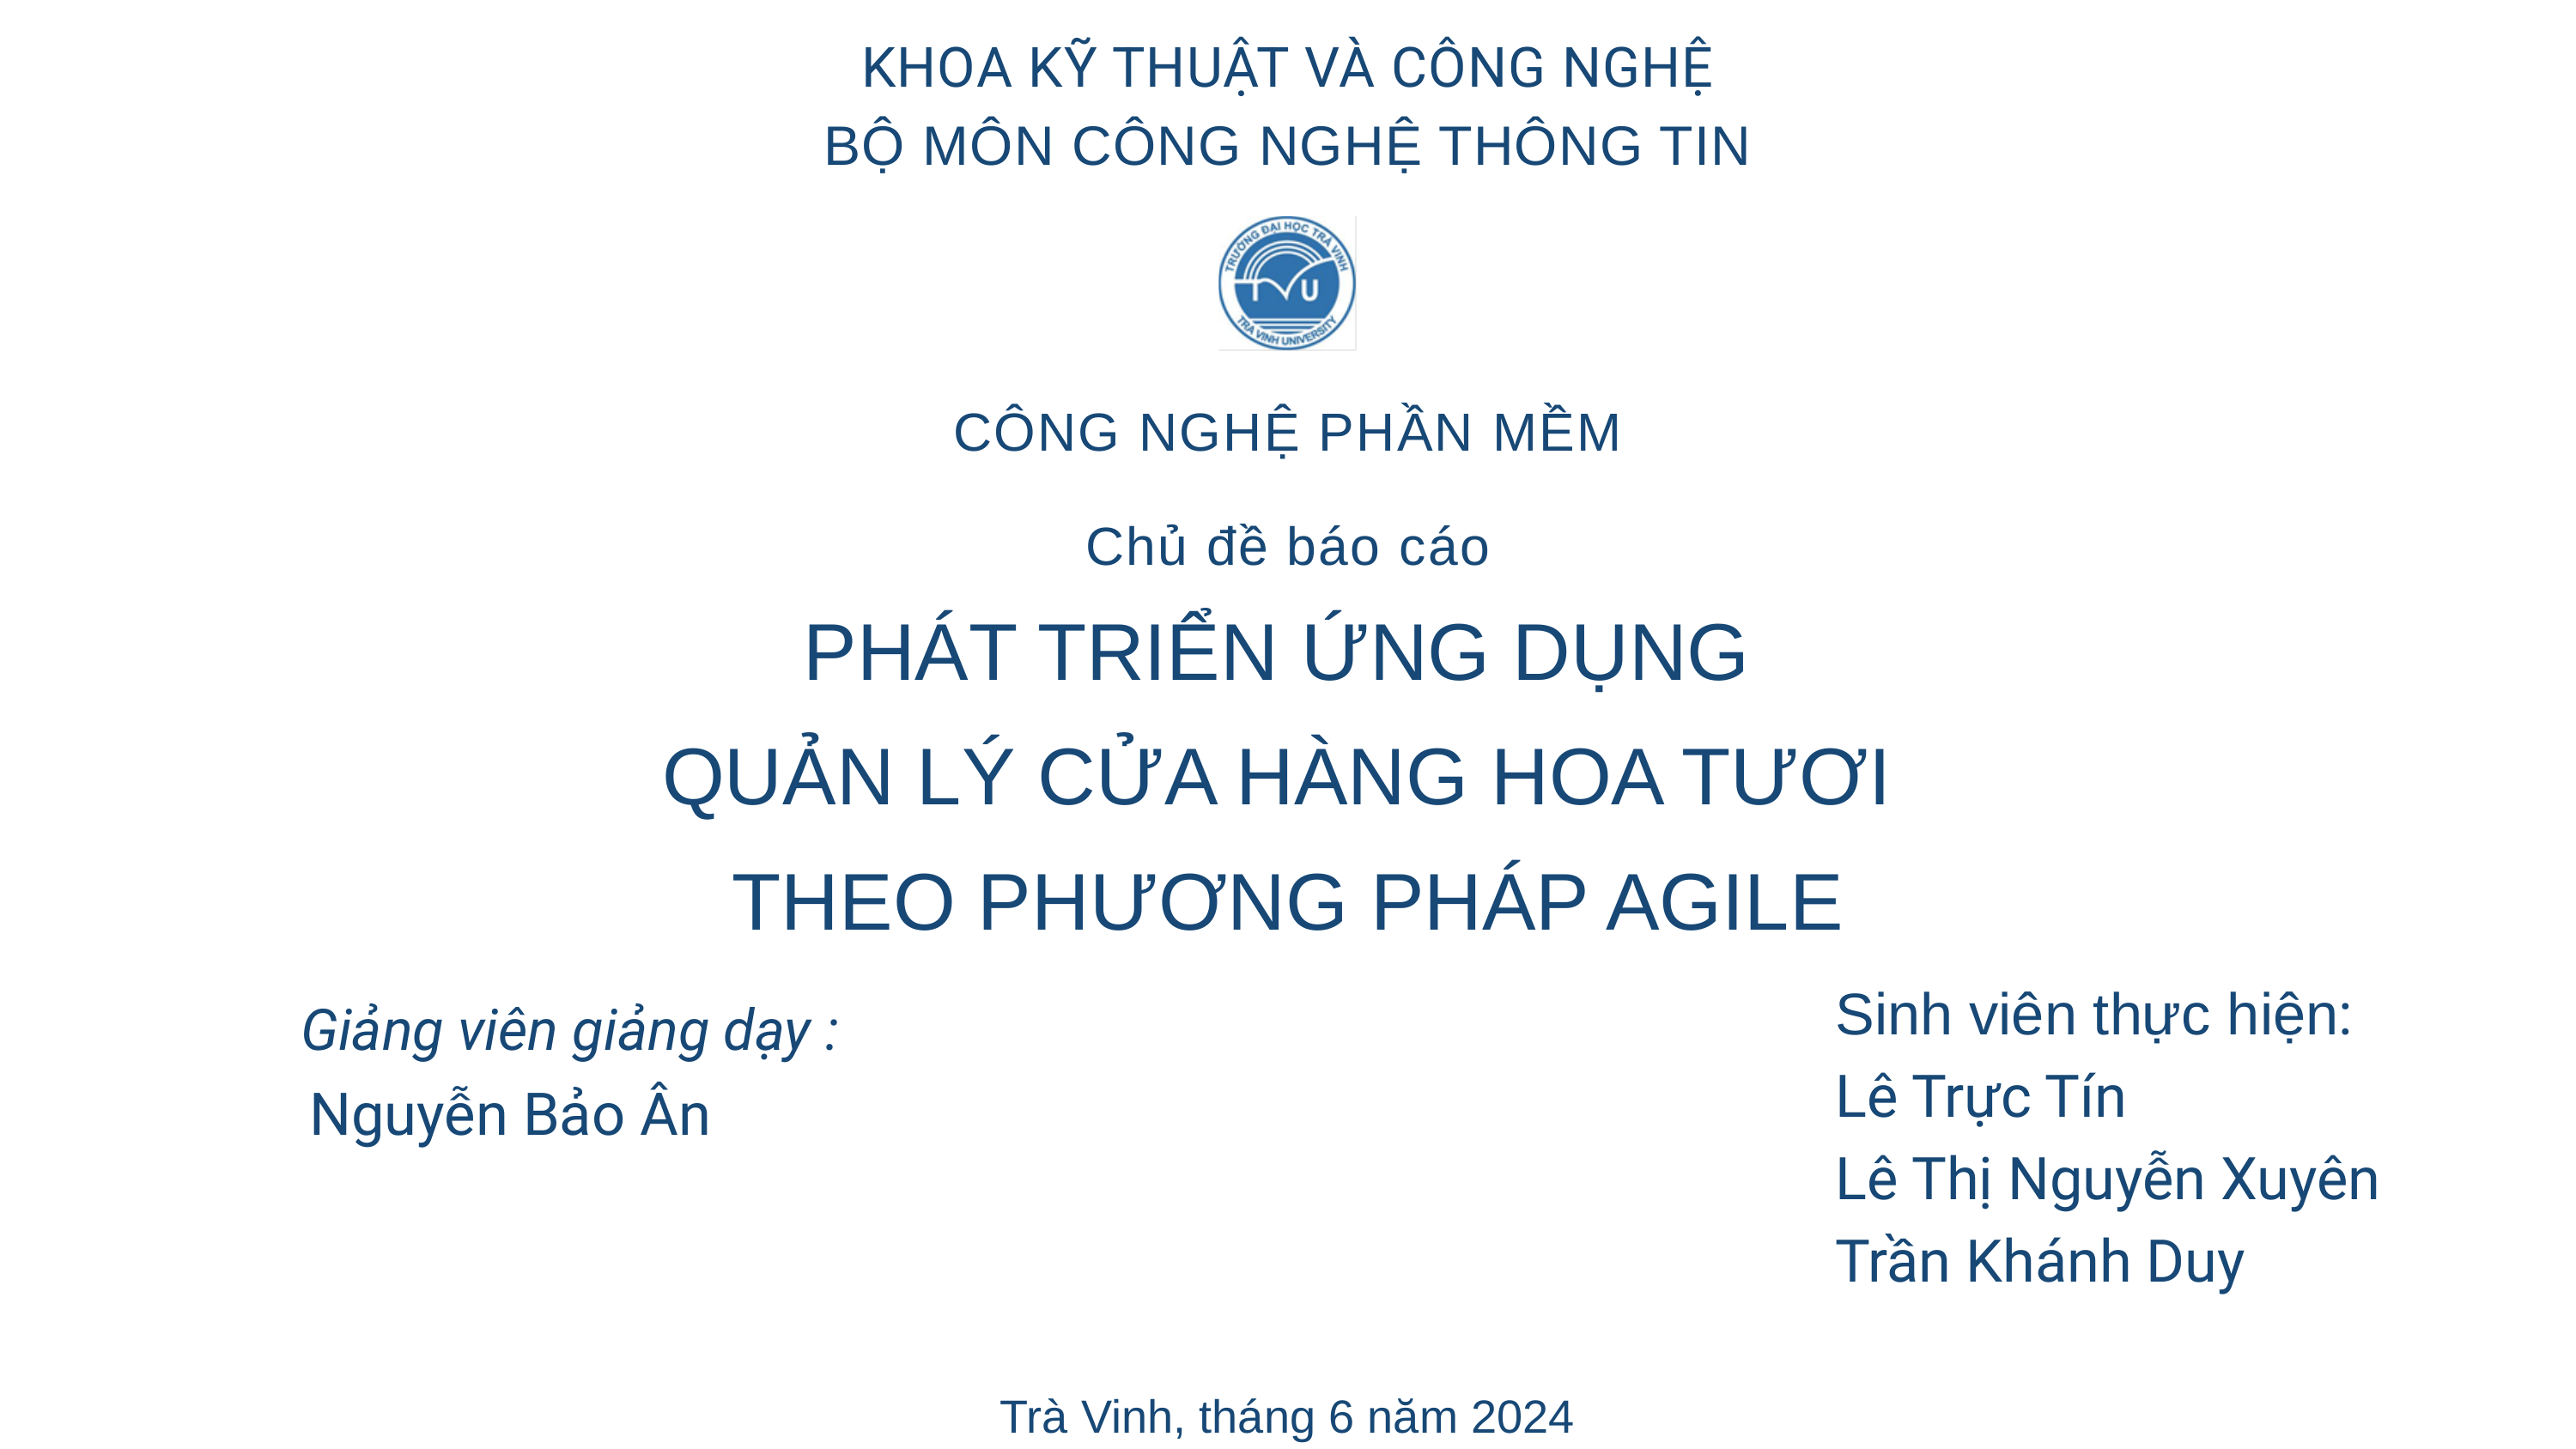

KHOA KỸ THUẬT VÀ CÔNG NGHỆ
BỘ MÔN CÔNG NGHỆ THÔNG TIN

CÔNG NGHỆ PHẦN MỀM
Chủ đề báo cáo
PHÁT TRIỂN ỨNG DỤNG
QUẢN LÝ CỬA HÀNG HOA TƯƠI
THEO PHƯƠNG PHÁP AGILE
Sinh viên thực hiện:
Lê Trực Tín
Lê Thị Nguyễn Xuyên
Trần Khánh Duy
Giảng viên giảng dạy :
Nguyễn Bảo Ân
Trà Vinh, tháng 6 năm 2024